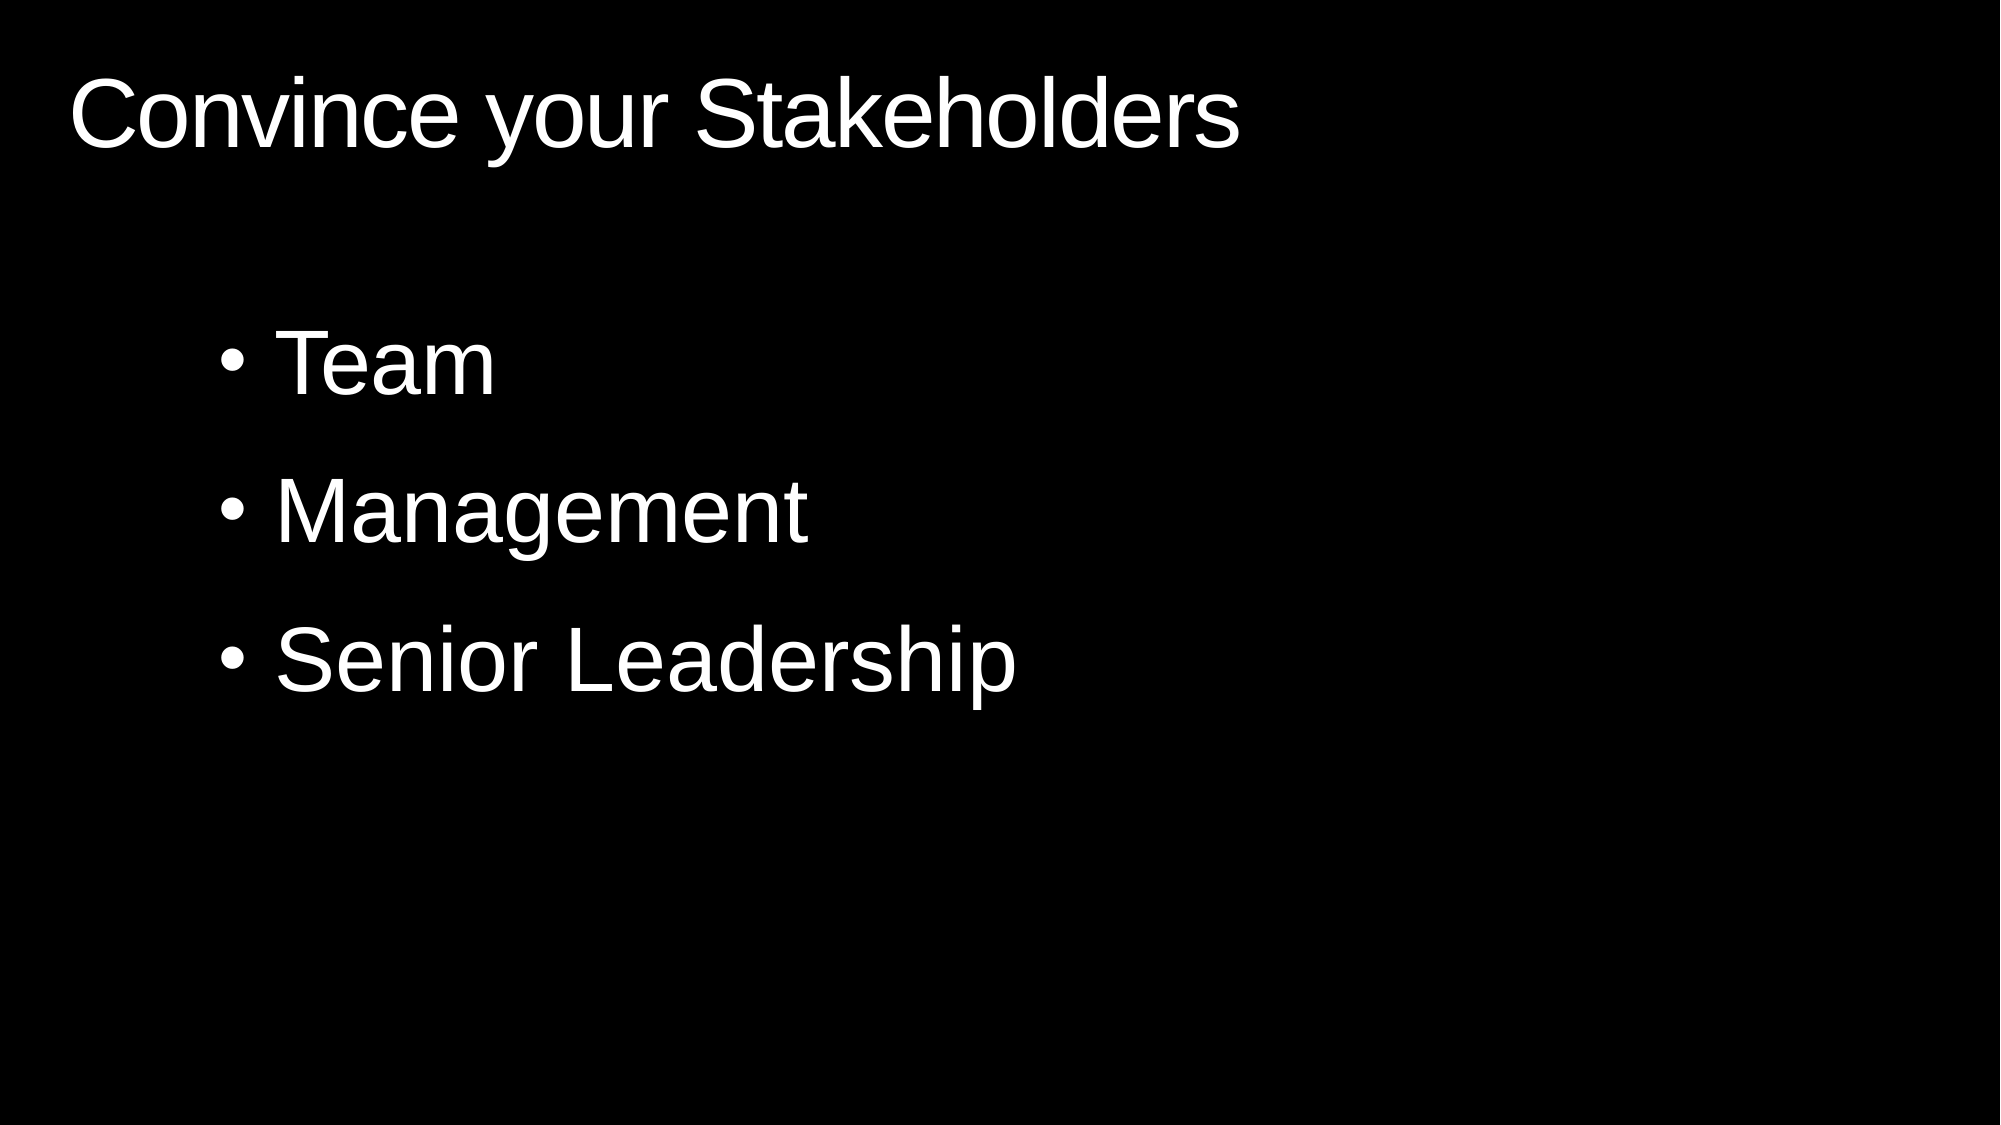

# Convince your Stakeholders
Team
Management
Senior Leadership